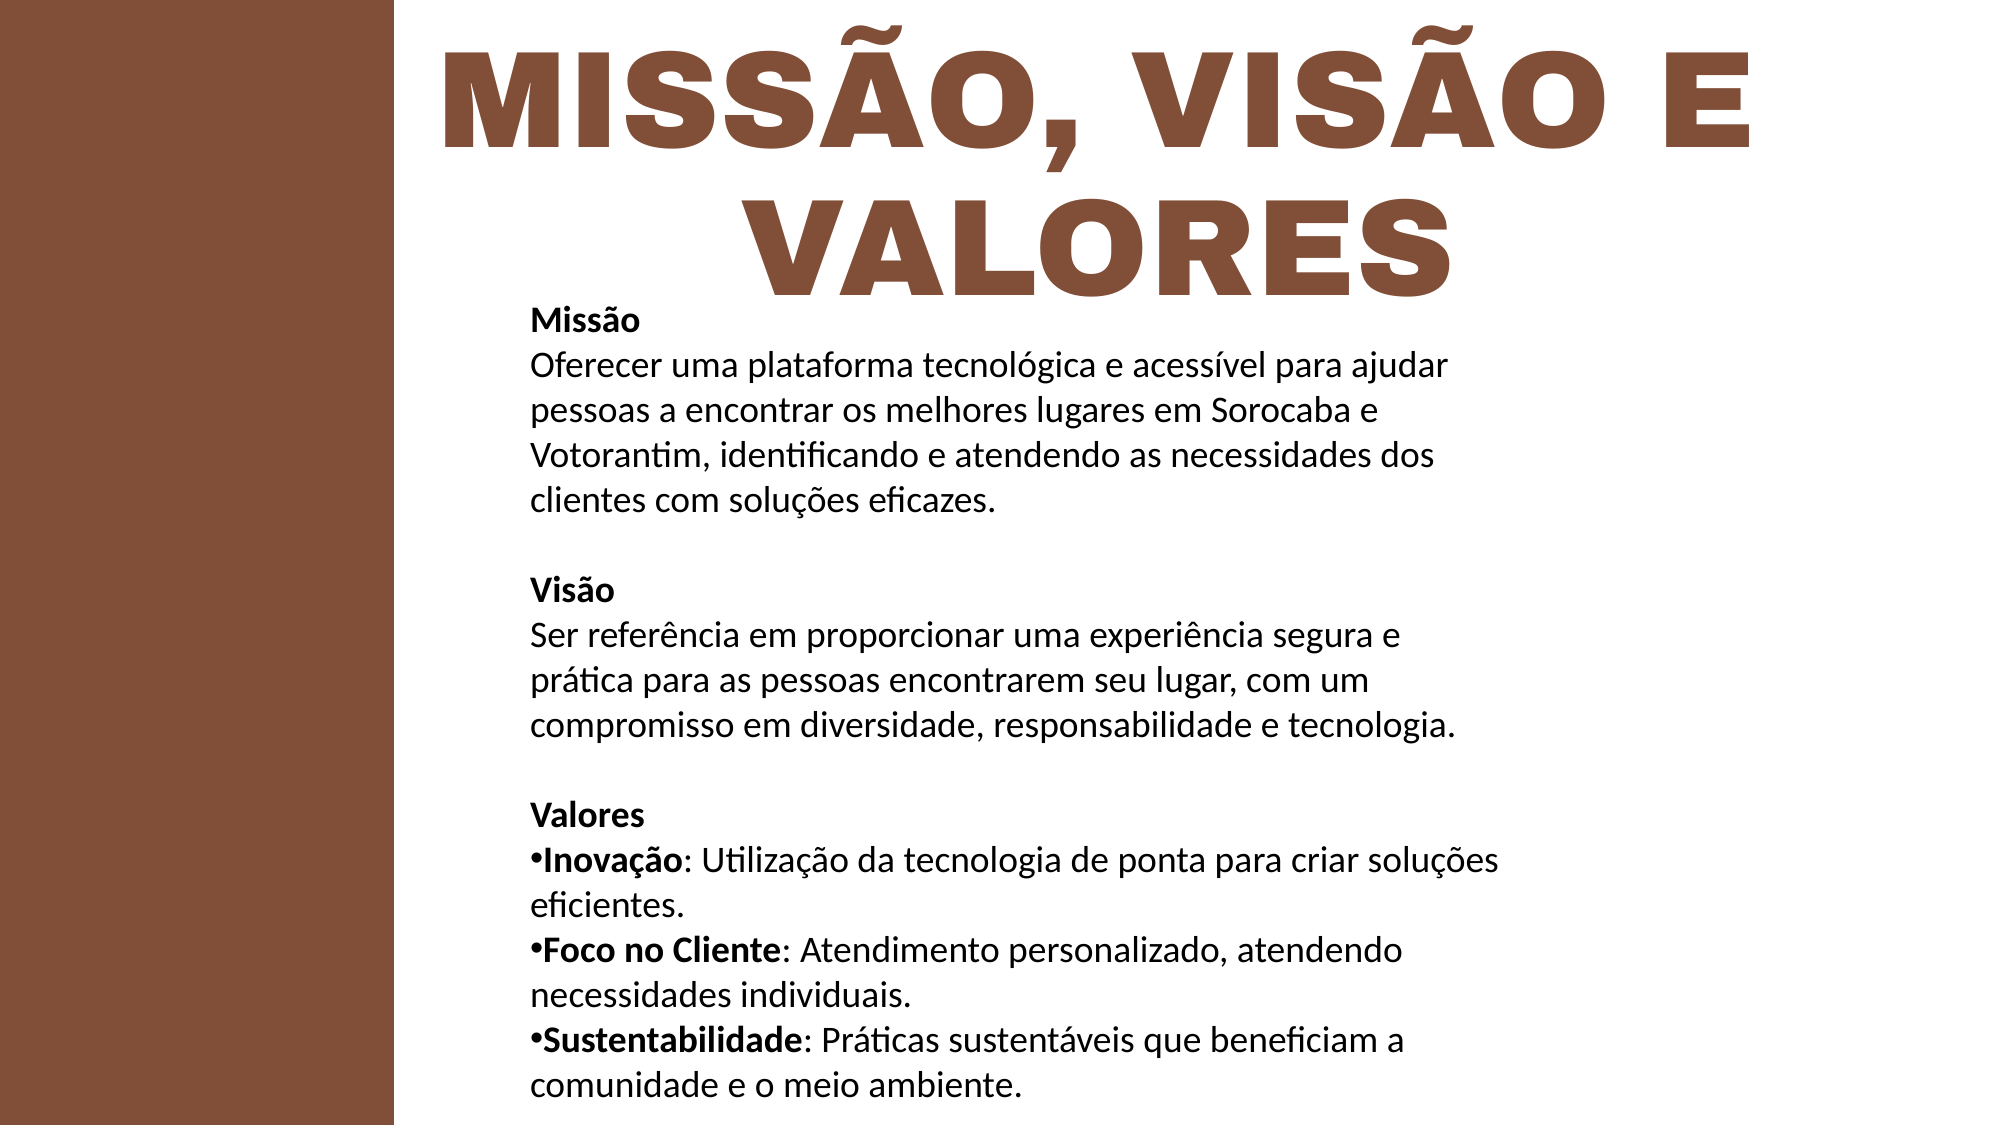

MISSÃO, VISÃO E VALORES
Missão
Oferecer uma plataforma tecnológica e acessível para ajudar pessoas a encontrar os melhores lugares em Sorocaba e Votorantim, identificando e atendendo as necessidades dos clientes com soluções eficazes.

Visão
Ser referência em proporcionar uma experiência segura e prática para as pessoas encontrarem seu lugar, com um compromisso em diversidade, responsabilidade e tecnologia.

Valores
Inovação: Utilização da tecnologia de ponta para criar soluções eficientes.
Foco no Cliente: Atendimento personalizado, atendendo necessidades individuais.
Sustentabilidade: Práticas sustentáveis que beneficiam a comunidade e o meio ambiente.